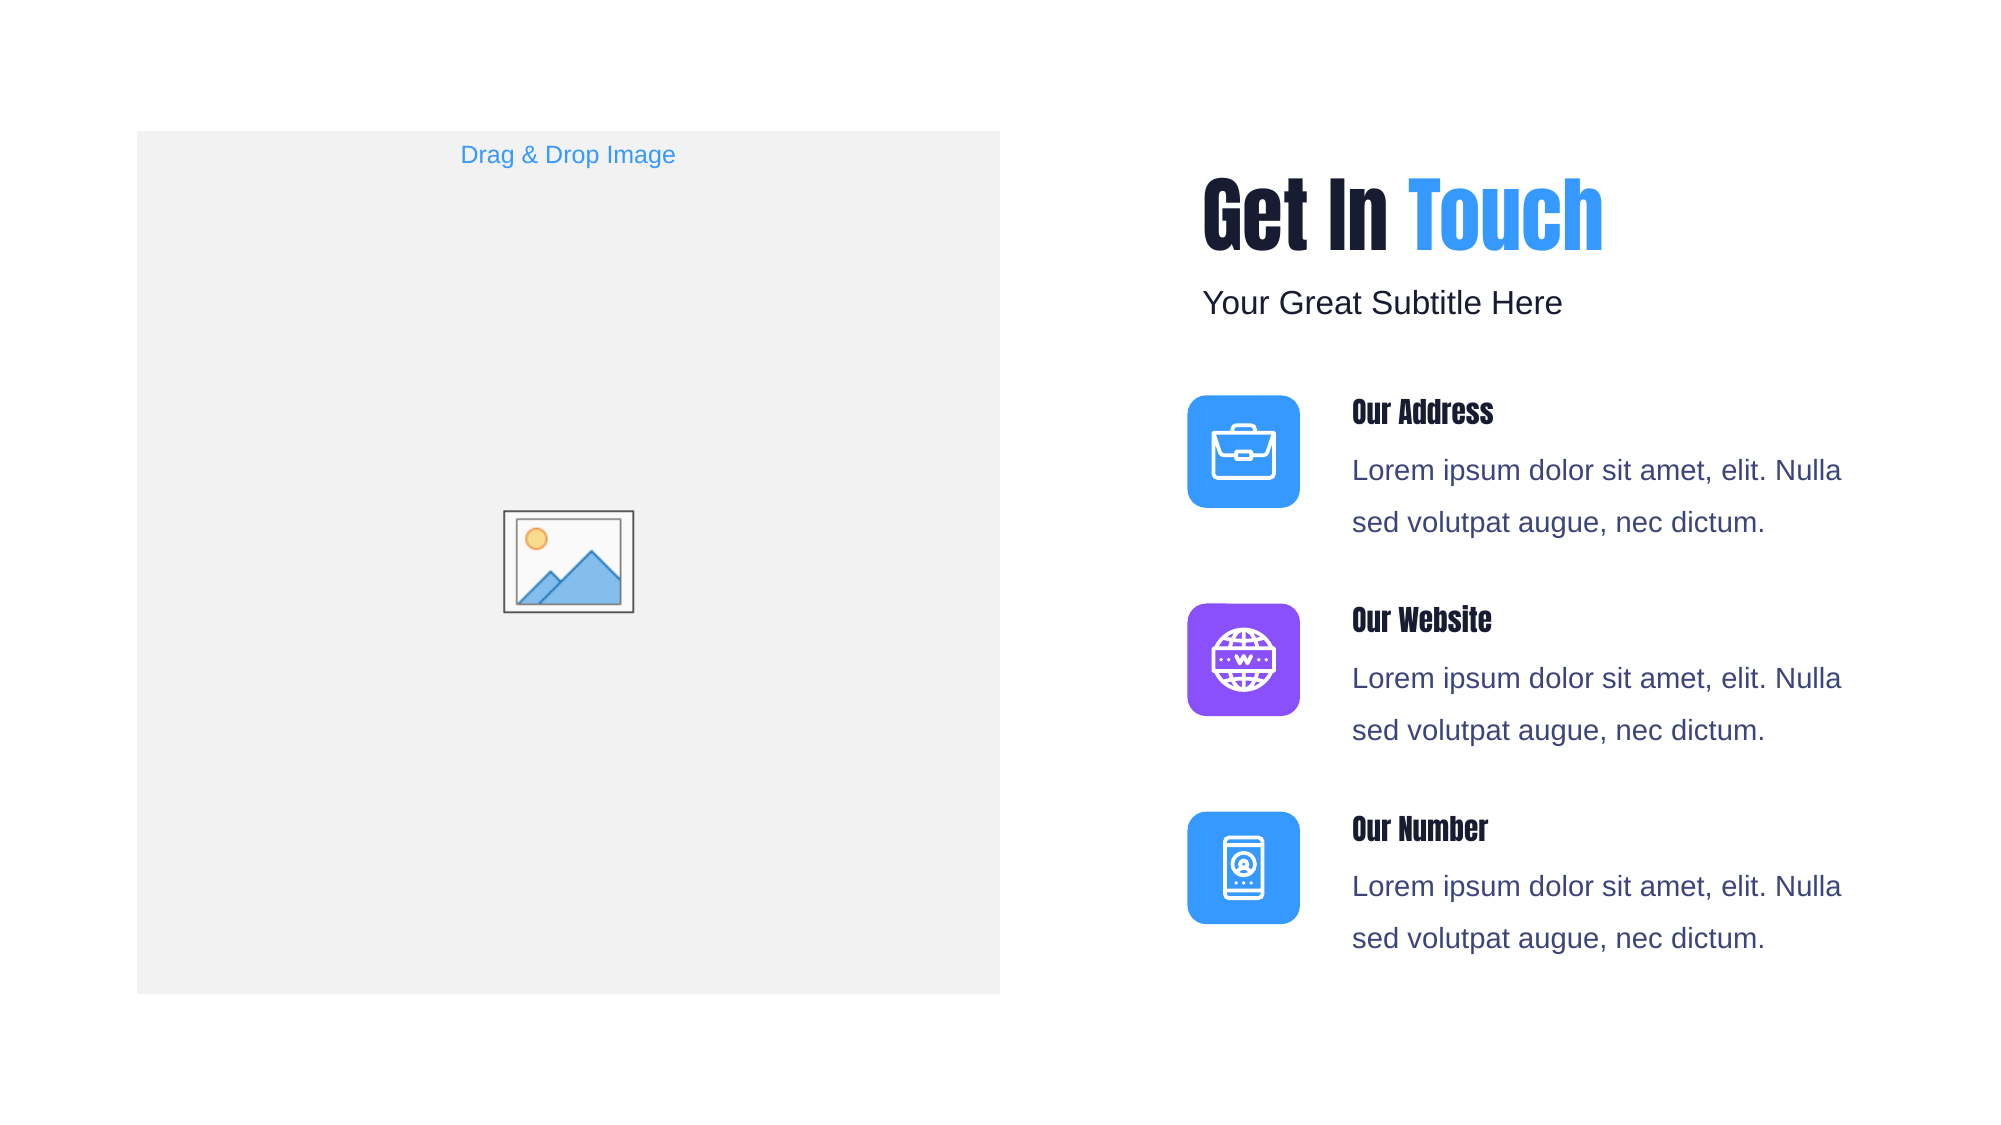

Get In Touch
Your Great Subtitle Here
Our Address
Lorem ipsum dolor sit amet, elit. Nulla sed volutpat augue, nec dictum.

Our Website
Lorem ipsum dolor sit amet, elit. Nulla sed volutpat augue, nec dictum.

Our Number
Lorem ipsum dolor sit amet, elit. Nulla sed volutpat augue, nec dictum.